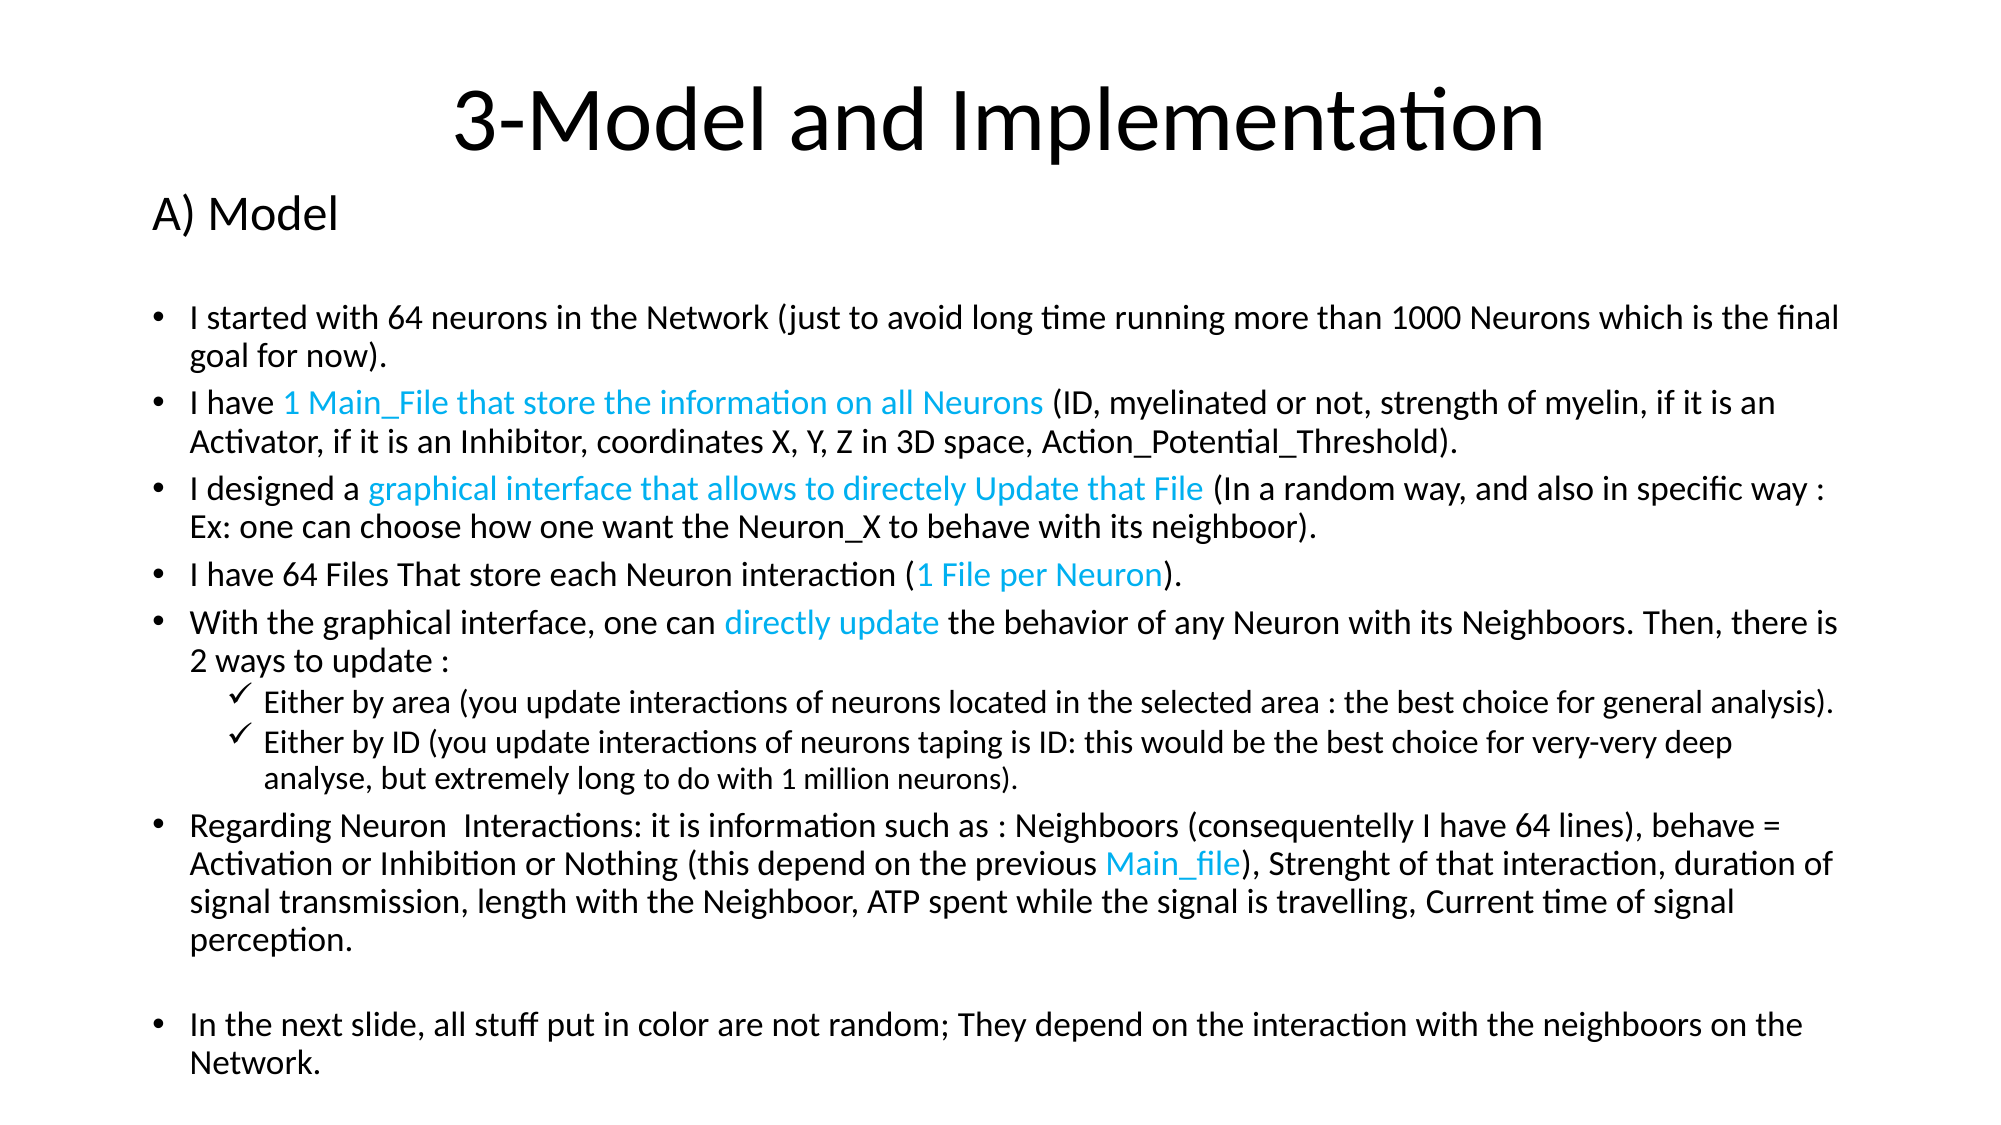

# 3-Model and Implementation
A) Model

I started with 64 neurons in the Network (just to avoid long time running more than 1000 Neurons which is the final goal for now).
I have 1 Main_File that store the information on all Neurons (ID, myelinated or not, strength of myelin, if it is an Activator, if it is an Inhibitor, coordinates X, Y, Z in 3D space, Action_Potential_Threshold).
I designed a graphical interface that allows to directely Update that File (In a random way, and also in specific way : Ex: one can choose how one want the Neuron_X to behave with its neighboor).
I have 64 Files That store each Neuron interaction (1 File per Neuron).
With the graphical interface, one can directly update the behavior of any Neuron with its Neighboors. Then, there is 2 ways to update :
Either by area (you update interactions of neurons located in the selected area : the best choice for general analysis).
Either by ID (you update interactions of neurons taping is ID: this would be the best choice for very-very deep analyse, but extremely long to do with 1 million neurons).
Regarding Neuron  Interactions: it is information such as : Neighboors (consequentelly I have 64 lines), behave = Activation or Inhibition or Nothing (this depend on the previous Main_file), Strenght of that interaction, duration of signal transmission, length with the Neighboor, ATP spent while the signal is travelling, Current time of signal perception.
In the next slide, all stuff put in color are not random; They depend on the interaction with the neighboors on the Network.